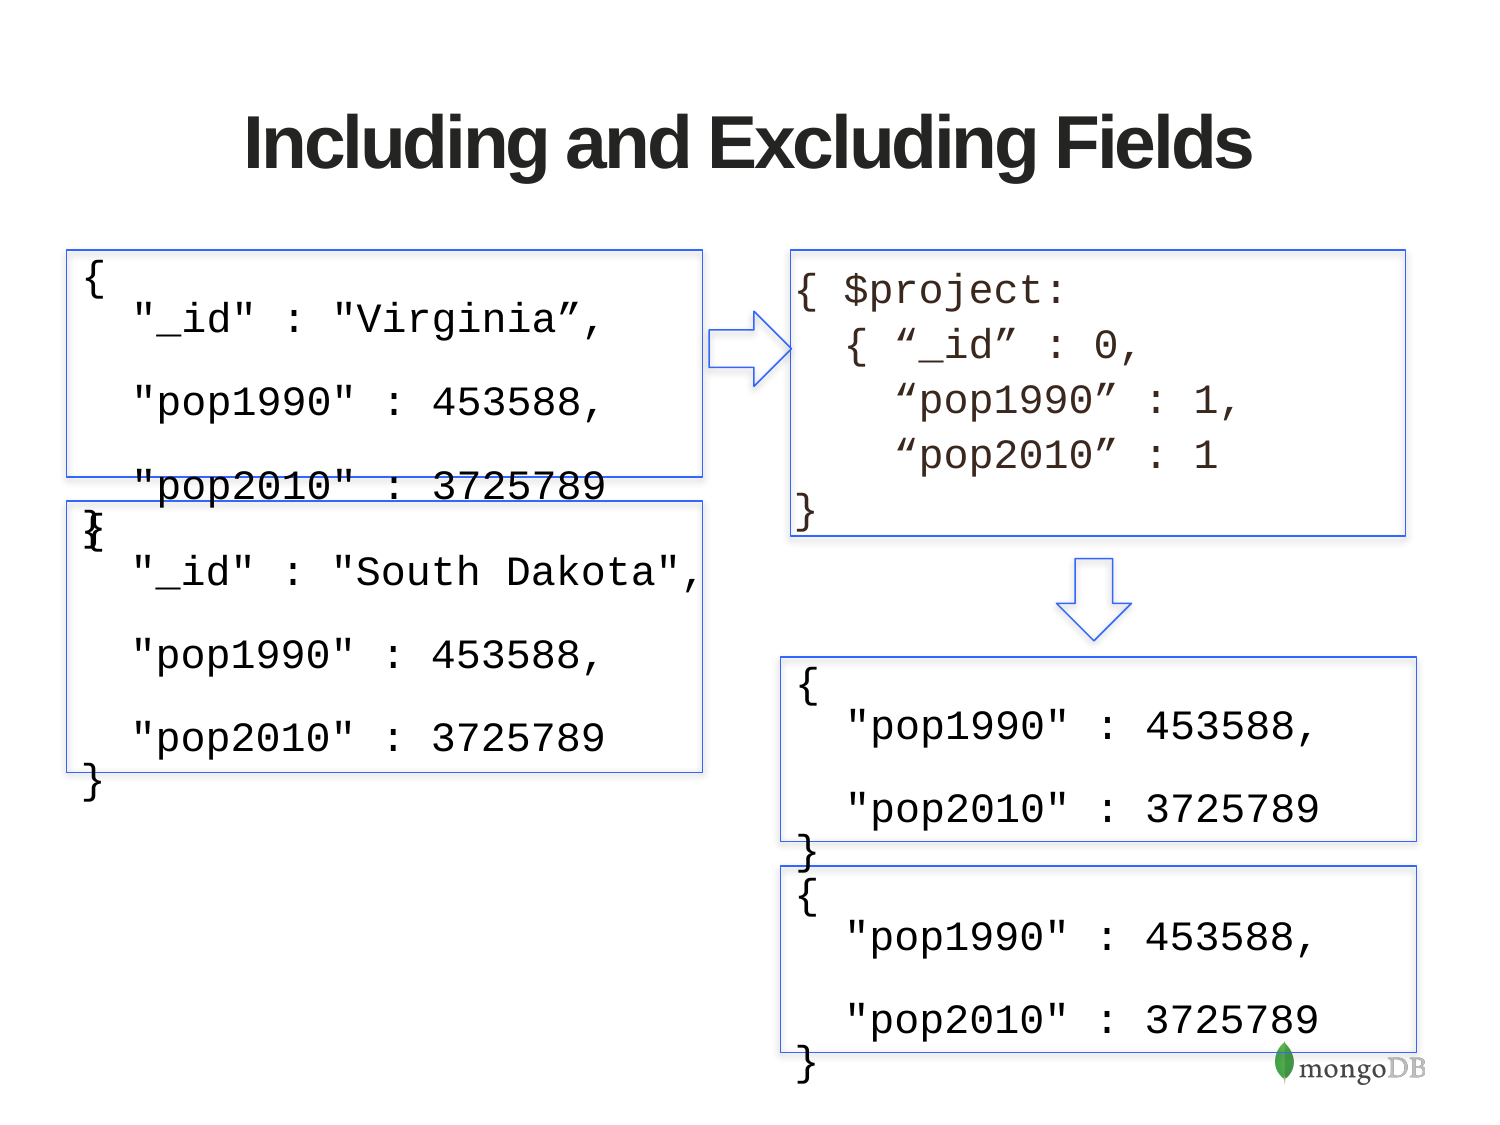

# Including and Excluding Fields
{ $project:
  { “_id” : 0,
    “pop1990” : 1,
    “pop2010” : 1
}

{
  "_id" : "Virginia”,
  "pop1990" : 453588,
  "pop2010" : 3725789
}

{
  "_id" : "South Dakota",
  "pop1990" : 453588,
  "pop2010" : 3725789
}

{
  "pop1990" : 453588,
  "pop2010" : 3725789
}

{
  "pop1990" : 453588,
  "pop2010" : 3725789
}